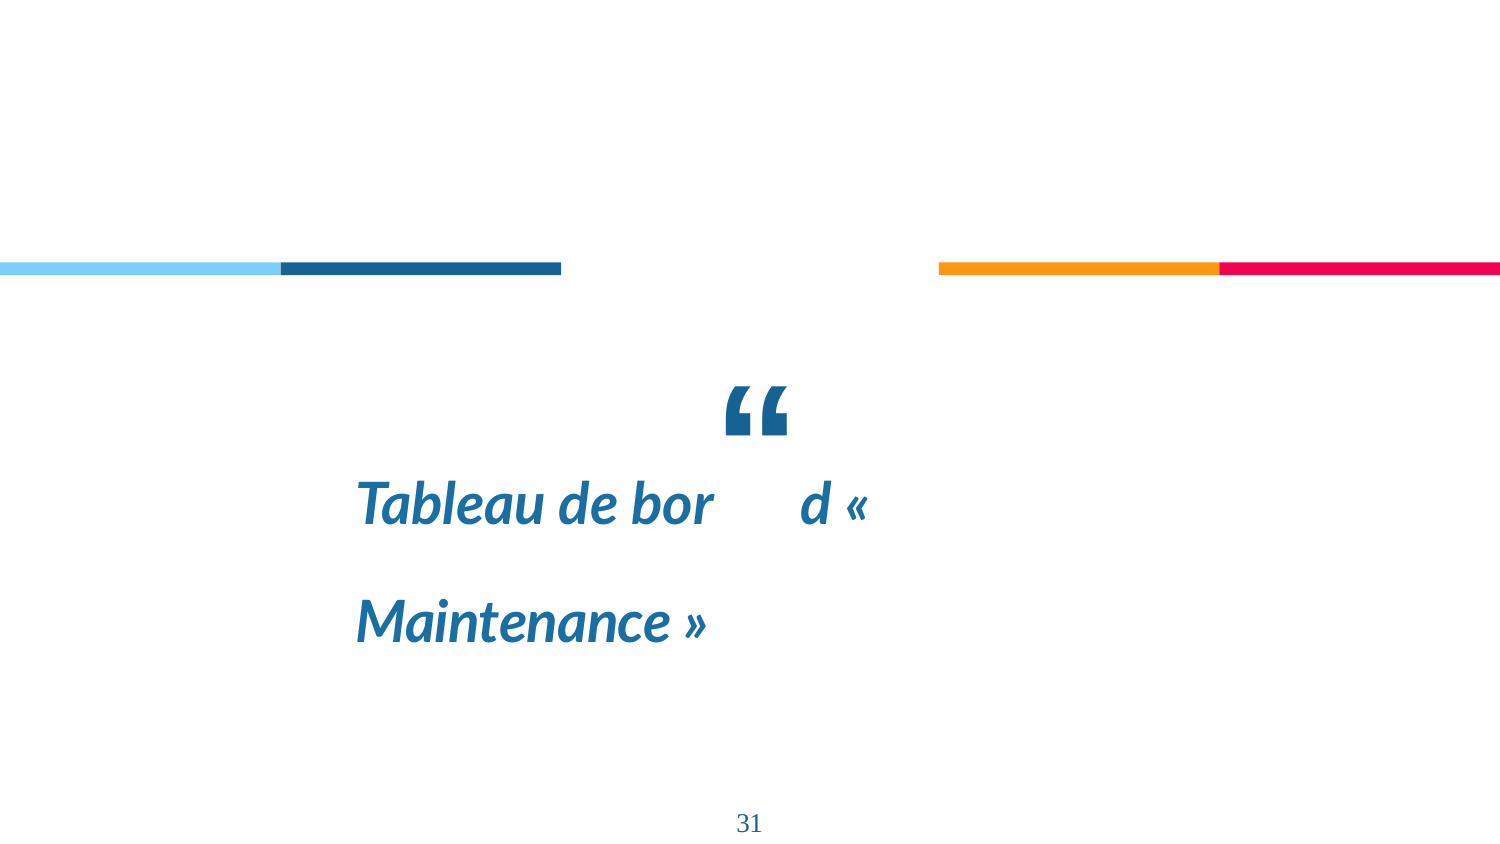

# Tableau de bor“d « Maintenance »

31